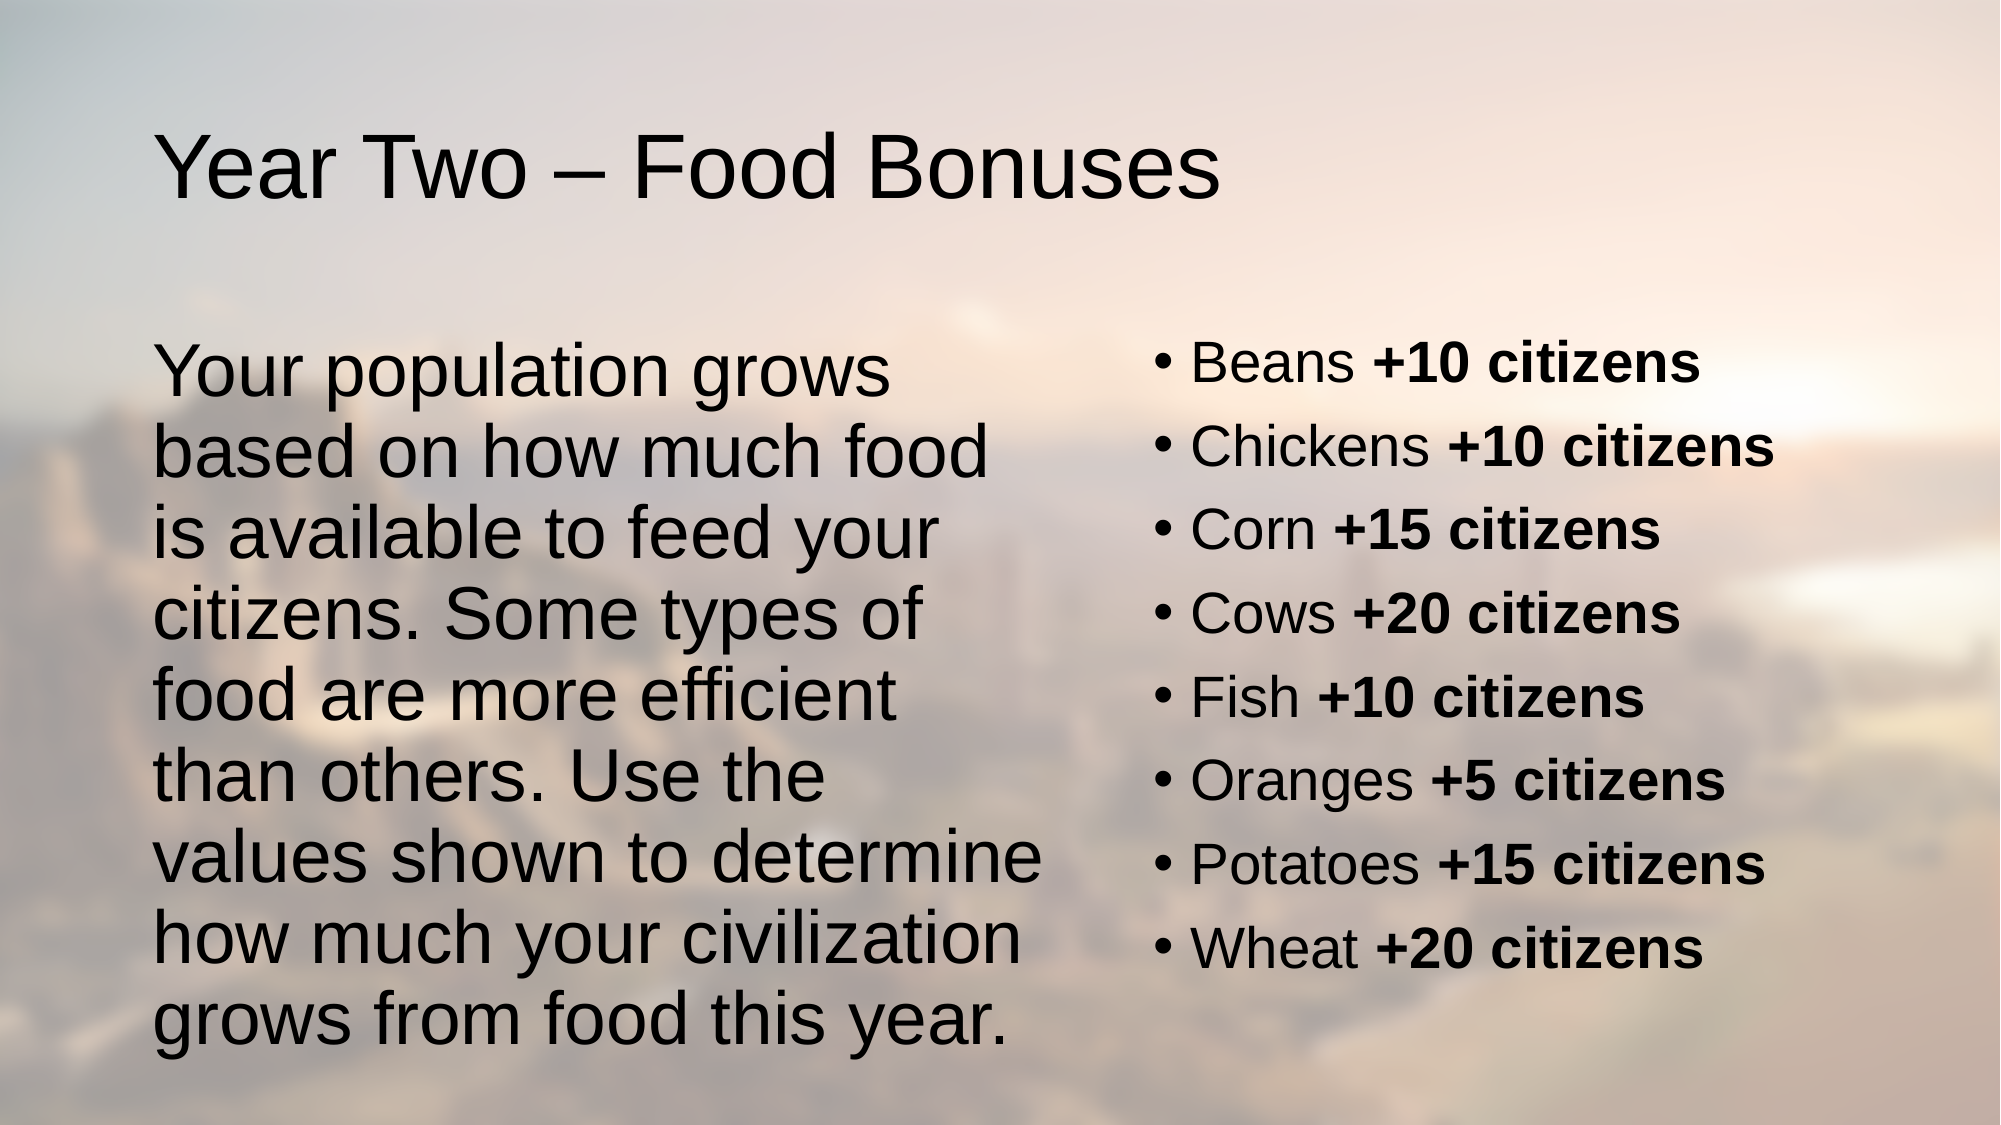

# Year Two – Food Bonuses
Your population grows based on how much food is available to feed your citizens. Some types of food are more efficient than others. Use the values shown to determine how much your civilization grows from food this year.
Beans +10 citizens
Chickens +10 citizens
Corn +15 citizens
Cows +20 citizens
Fish +10 citizens
Oranges +5 citizens
Potatoes +15 citizens
Wheat +20 citizens